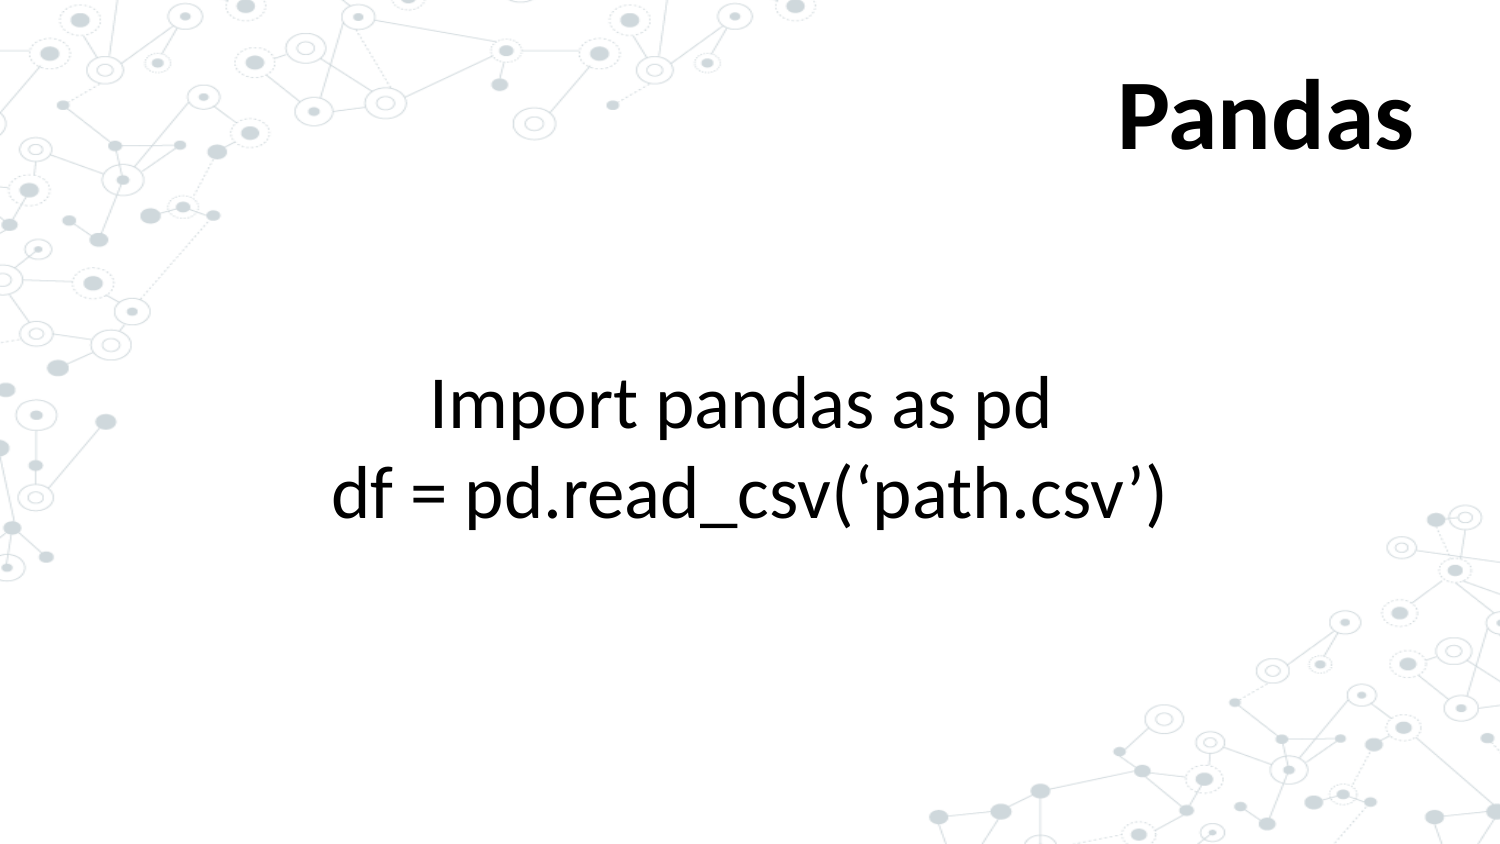

# Pandas
Import pandas as pd
df = pd.read_csv(‘path.csv’)